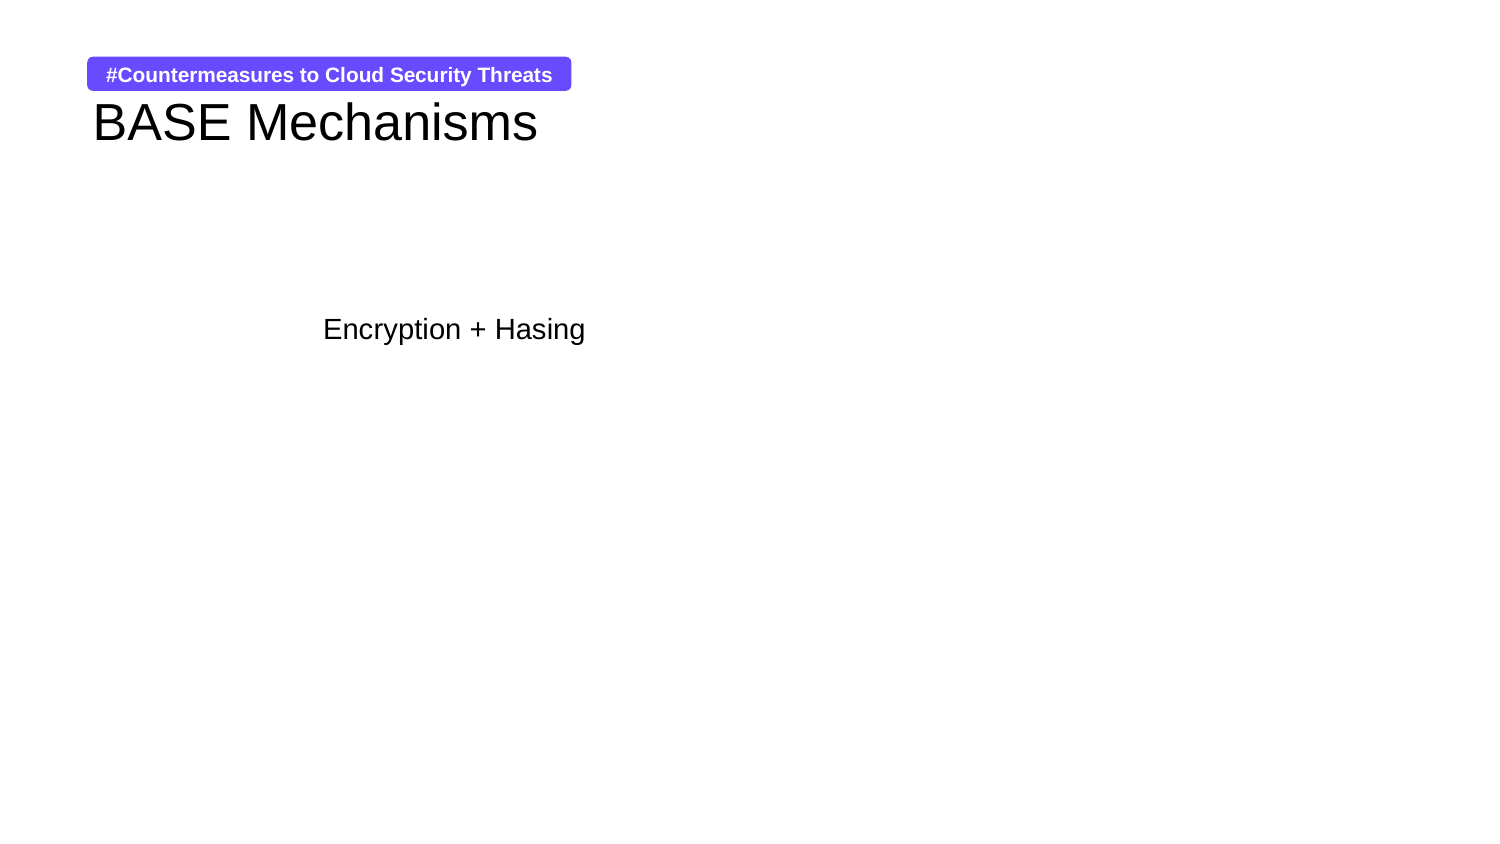

#Countermeasures to Cloud Security Threats
# BASE Mechanisms
Encryption + Hasing